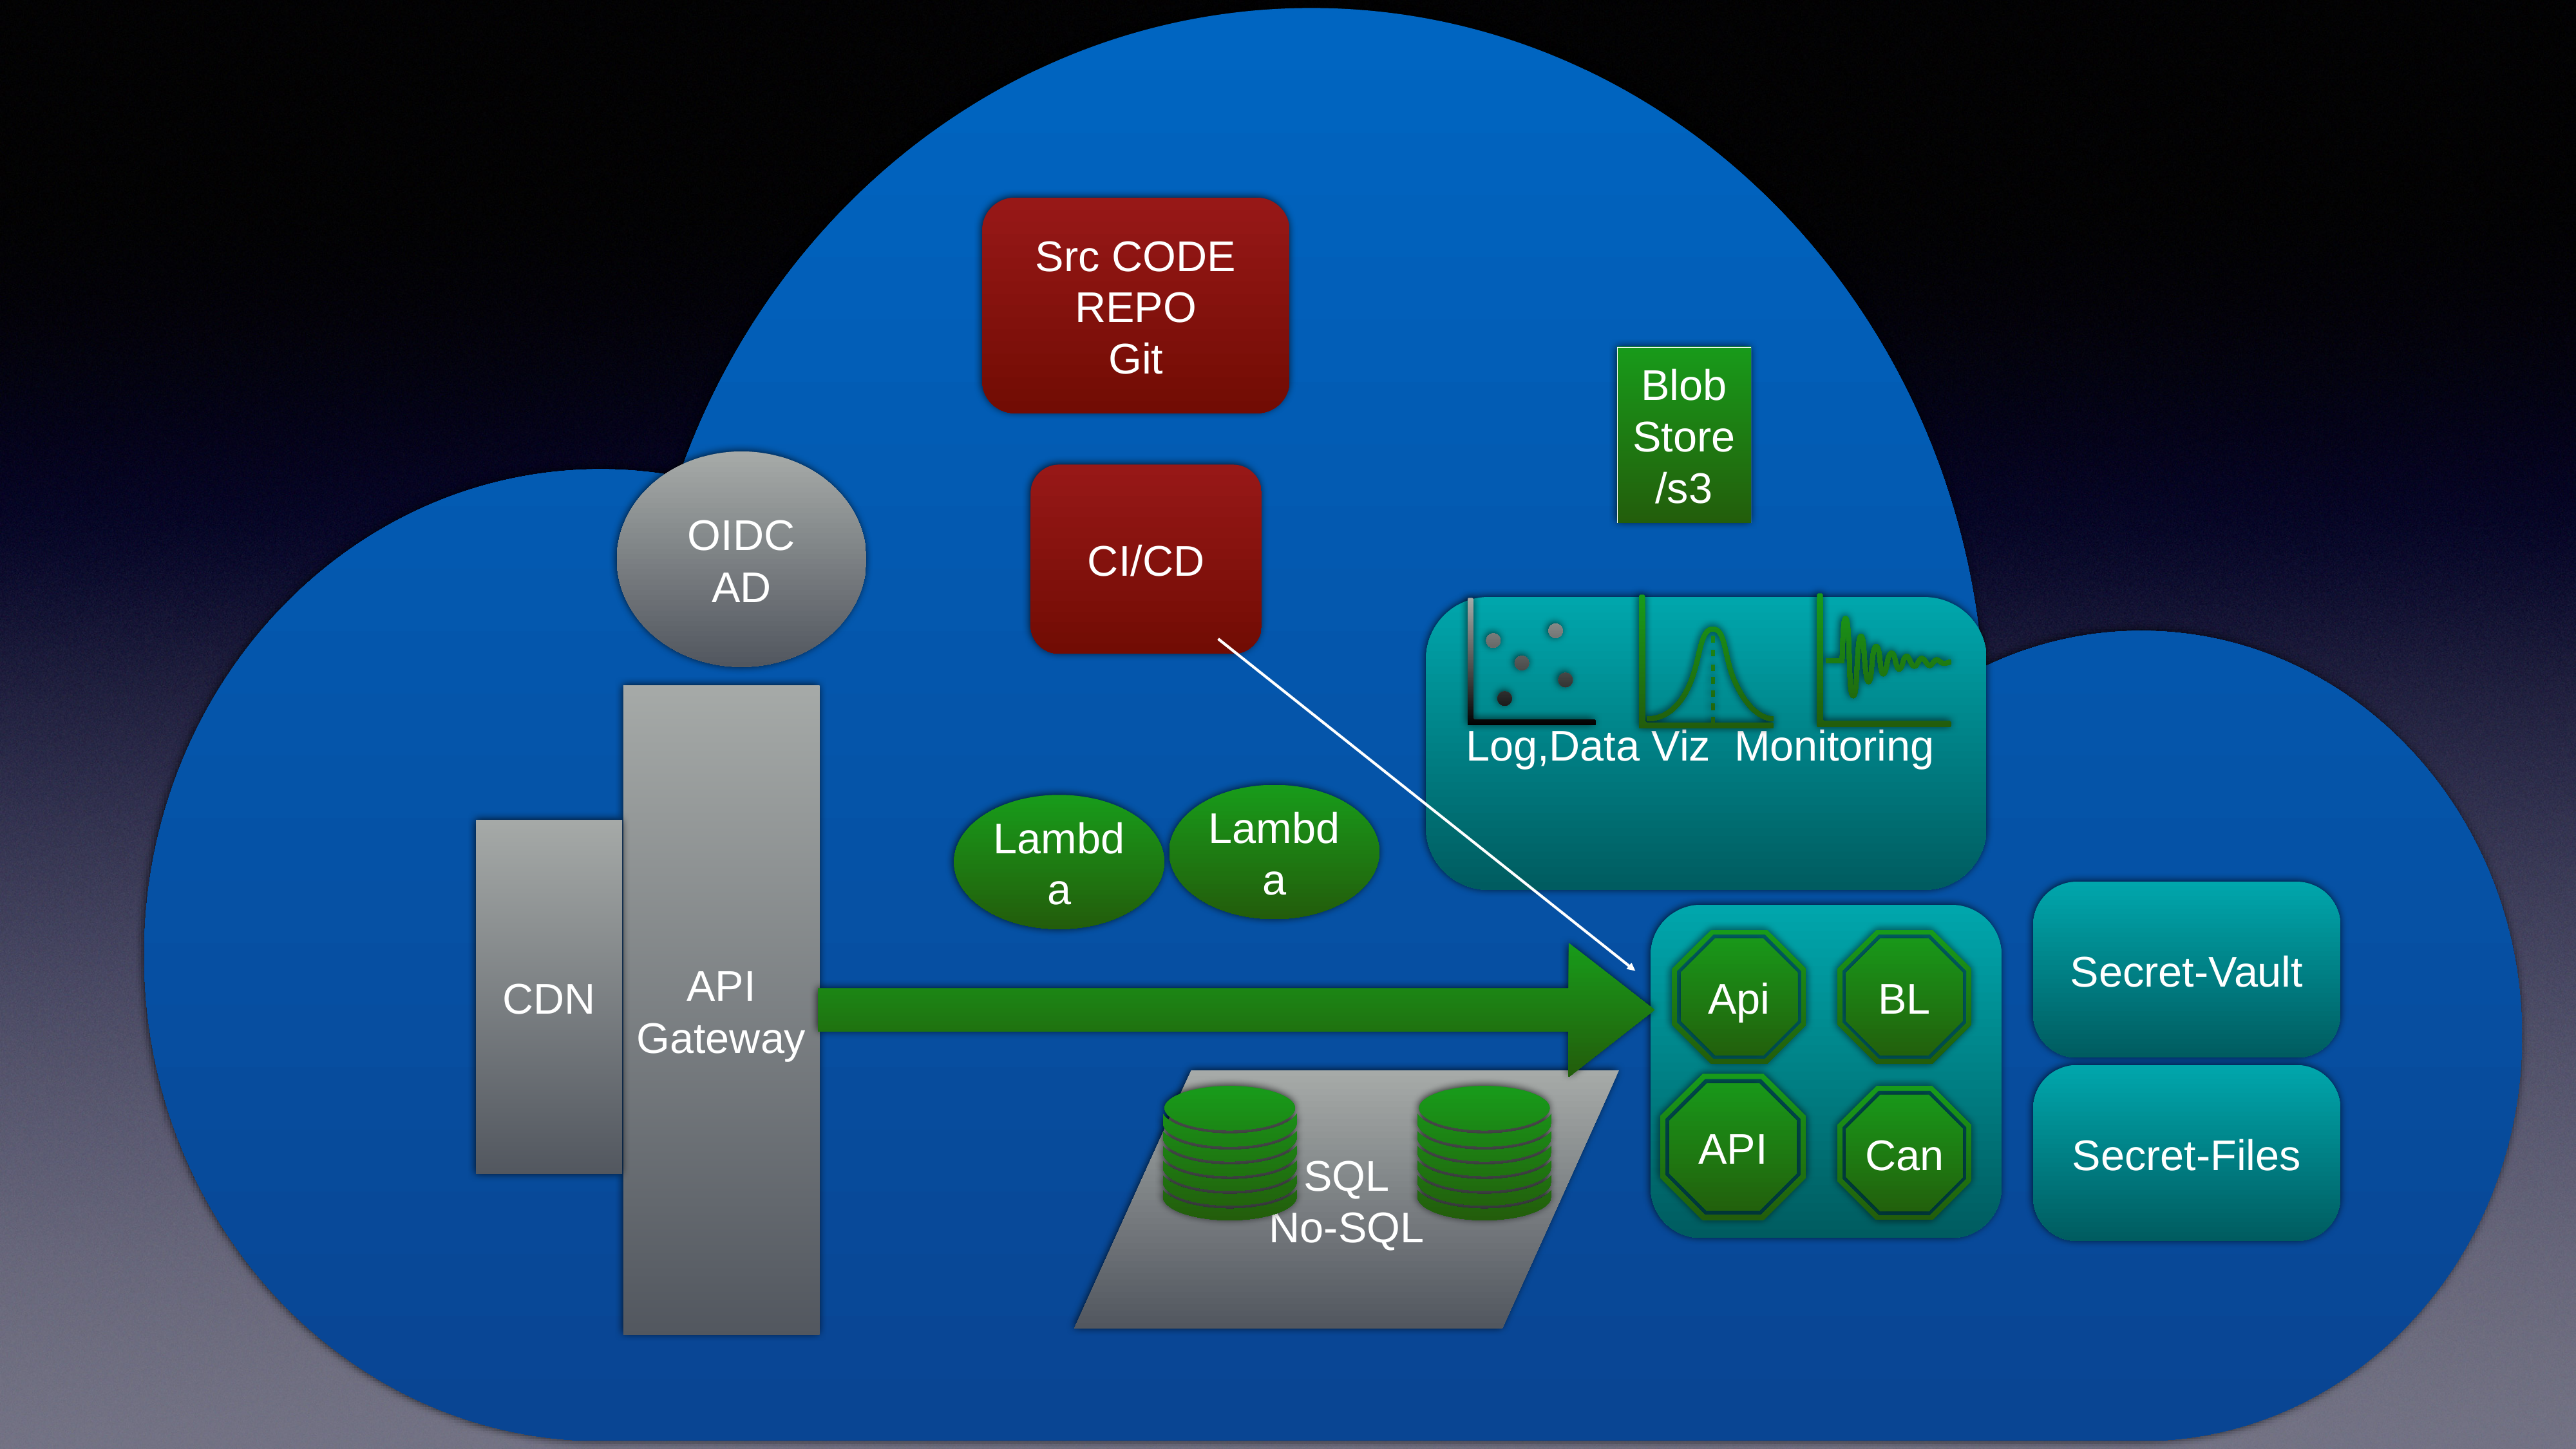

Src CODE REPO
Git
Blob Store /s3
OIDC
AD
CI/CD

Log,Data Viz  Monitoring

API Gateway
Lambda
Lambda
CDN
Secret-Vault

Api
BL

Secret-Files
SQL
No-SQL
API

Can